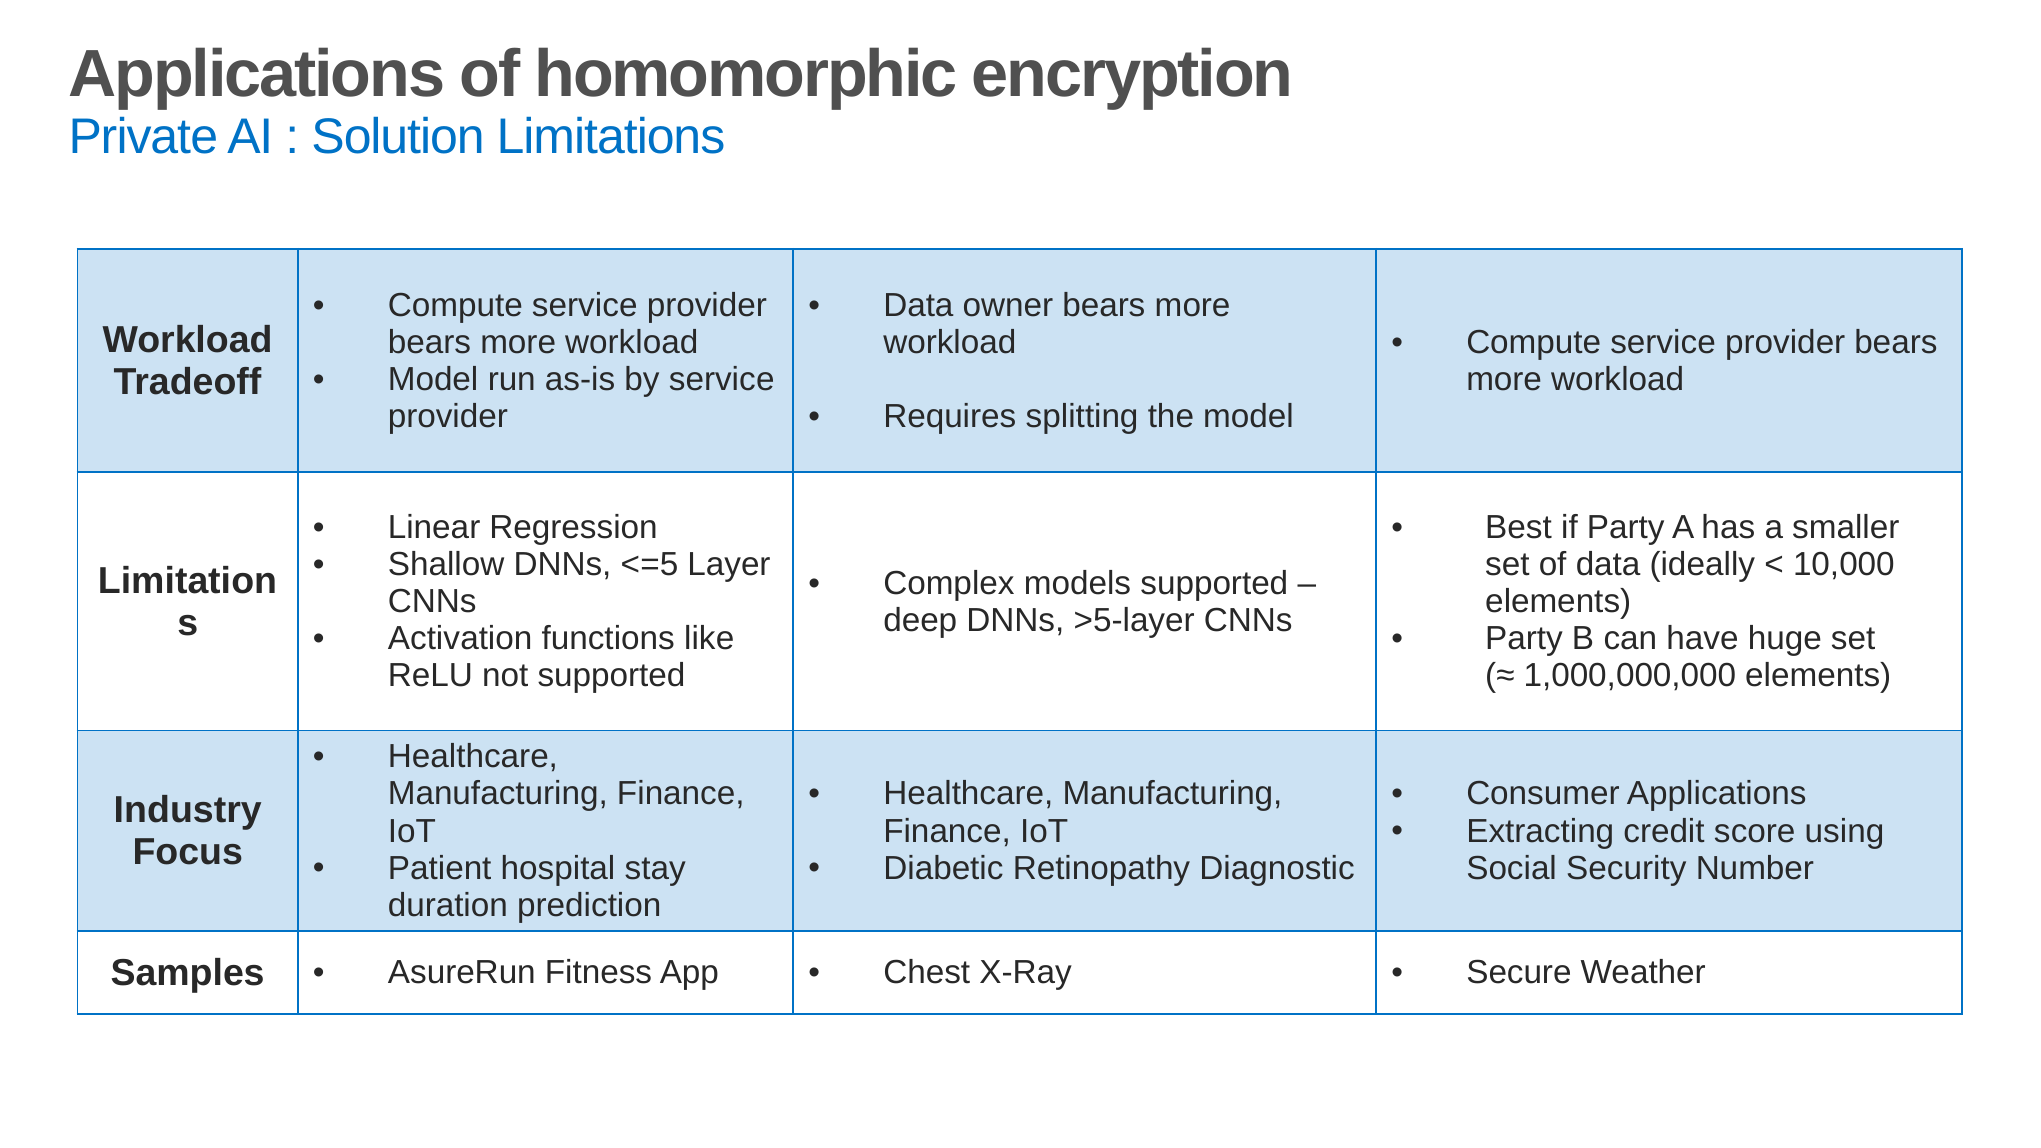

# Applications of homomorphic encryption Private AI : Solution Limitations
| Workload Tradeoff | Compute service provider bears more workload Model run as-is by service provider | Data owner bears more workload Requires splitting the model | Compute service provider bears more workload |
| --- | --- | --- | --- |
| Limitations | Linear Regression Shallow DNNs, <=5 Layer CNNs Activation functions like ReLU not supported | Complex models supported – deep DNNs, >5-layer CNNs | Best if Party A has a smaller set of data (ideally < 10,000 elements) Party B can have huge set (≈ 1,000,000,000 elements) |
| Industry Focus | Healthcare, Manufacturing, Finance, IoT Patient hospital stay duration prediction | Healthcare, Manufacturing, Finance, IoT Diabetic Retinopathy Diagnostic | Consumer Applications Extracting credit score using Social Security Number |
| Samples | AsureRun Fitness App | Chest X-Ray | Secure Weather |